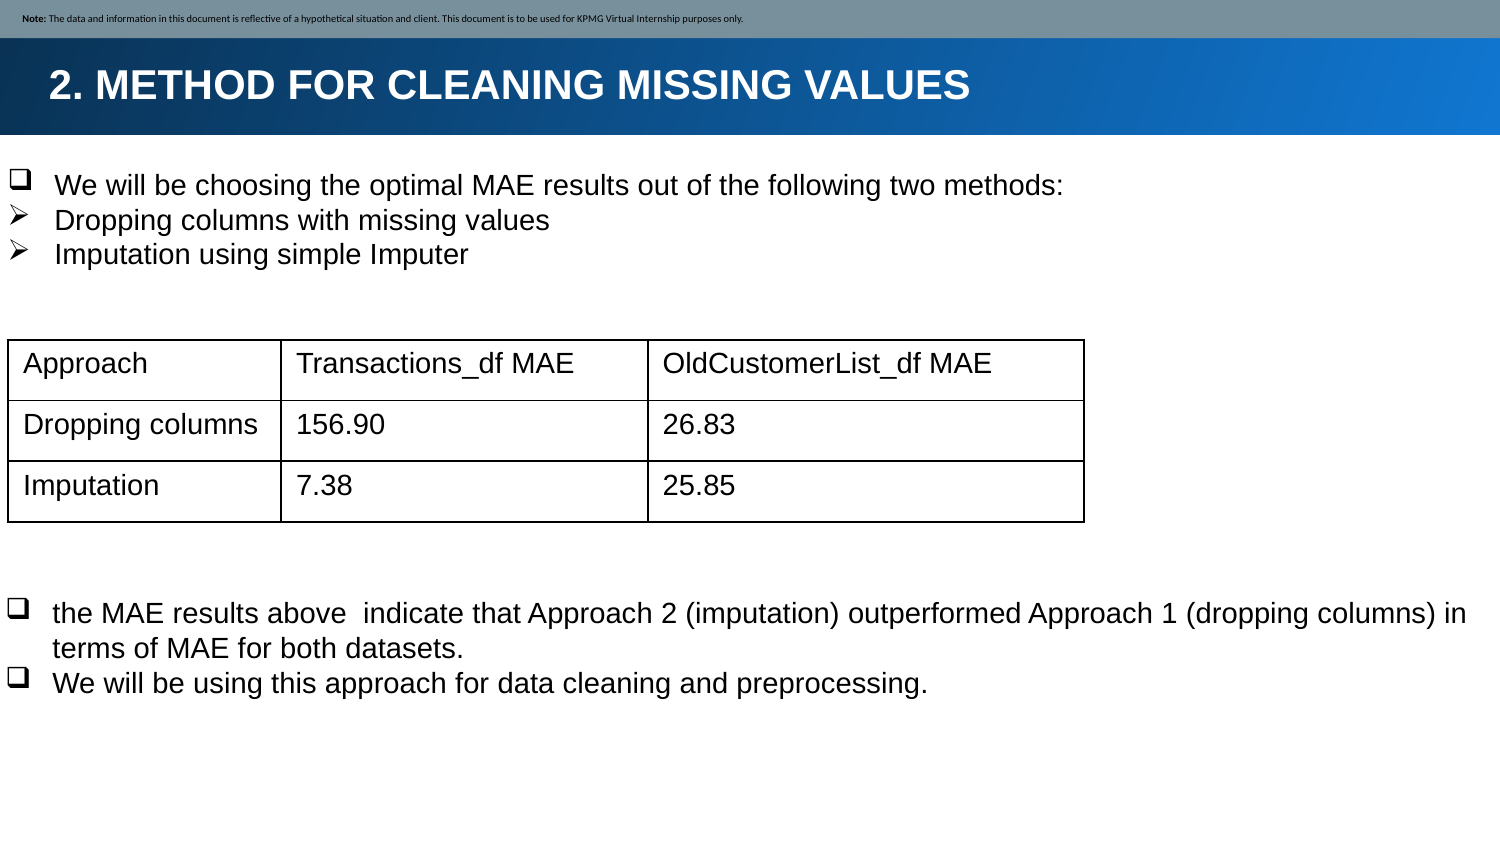

Note: The data and information in this document is reflective of a hypothetical situation and client. This document is to be used for KPMG Virtual Internship purposes only.
2. METHOD FOR CLEANING MISSING VALUES
We will be choosing the optimal MAE results out of the following two methods:
Dropping columns with missing values
Imputation using simple Imputer
| Approach | Transactions\_df MAE | OldCustomerList\_df MAE |
| --- | --- | --- |
| Dropping columns | 156.90 | 26.83 |
| Imputation | 7.38 | 25.85 |
the MAE results above  indicate that Approach 2 (imputation) outperformed Approach 1 (dropping columns) in terms of MAE for both datasets.
We will be using this approach for data cleaning and preprocessing.